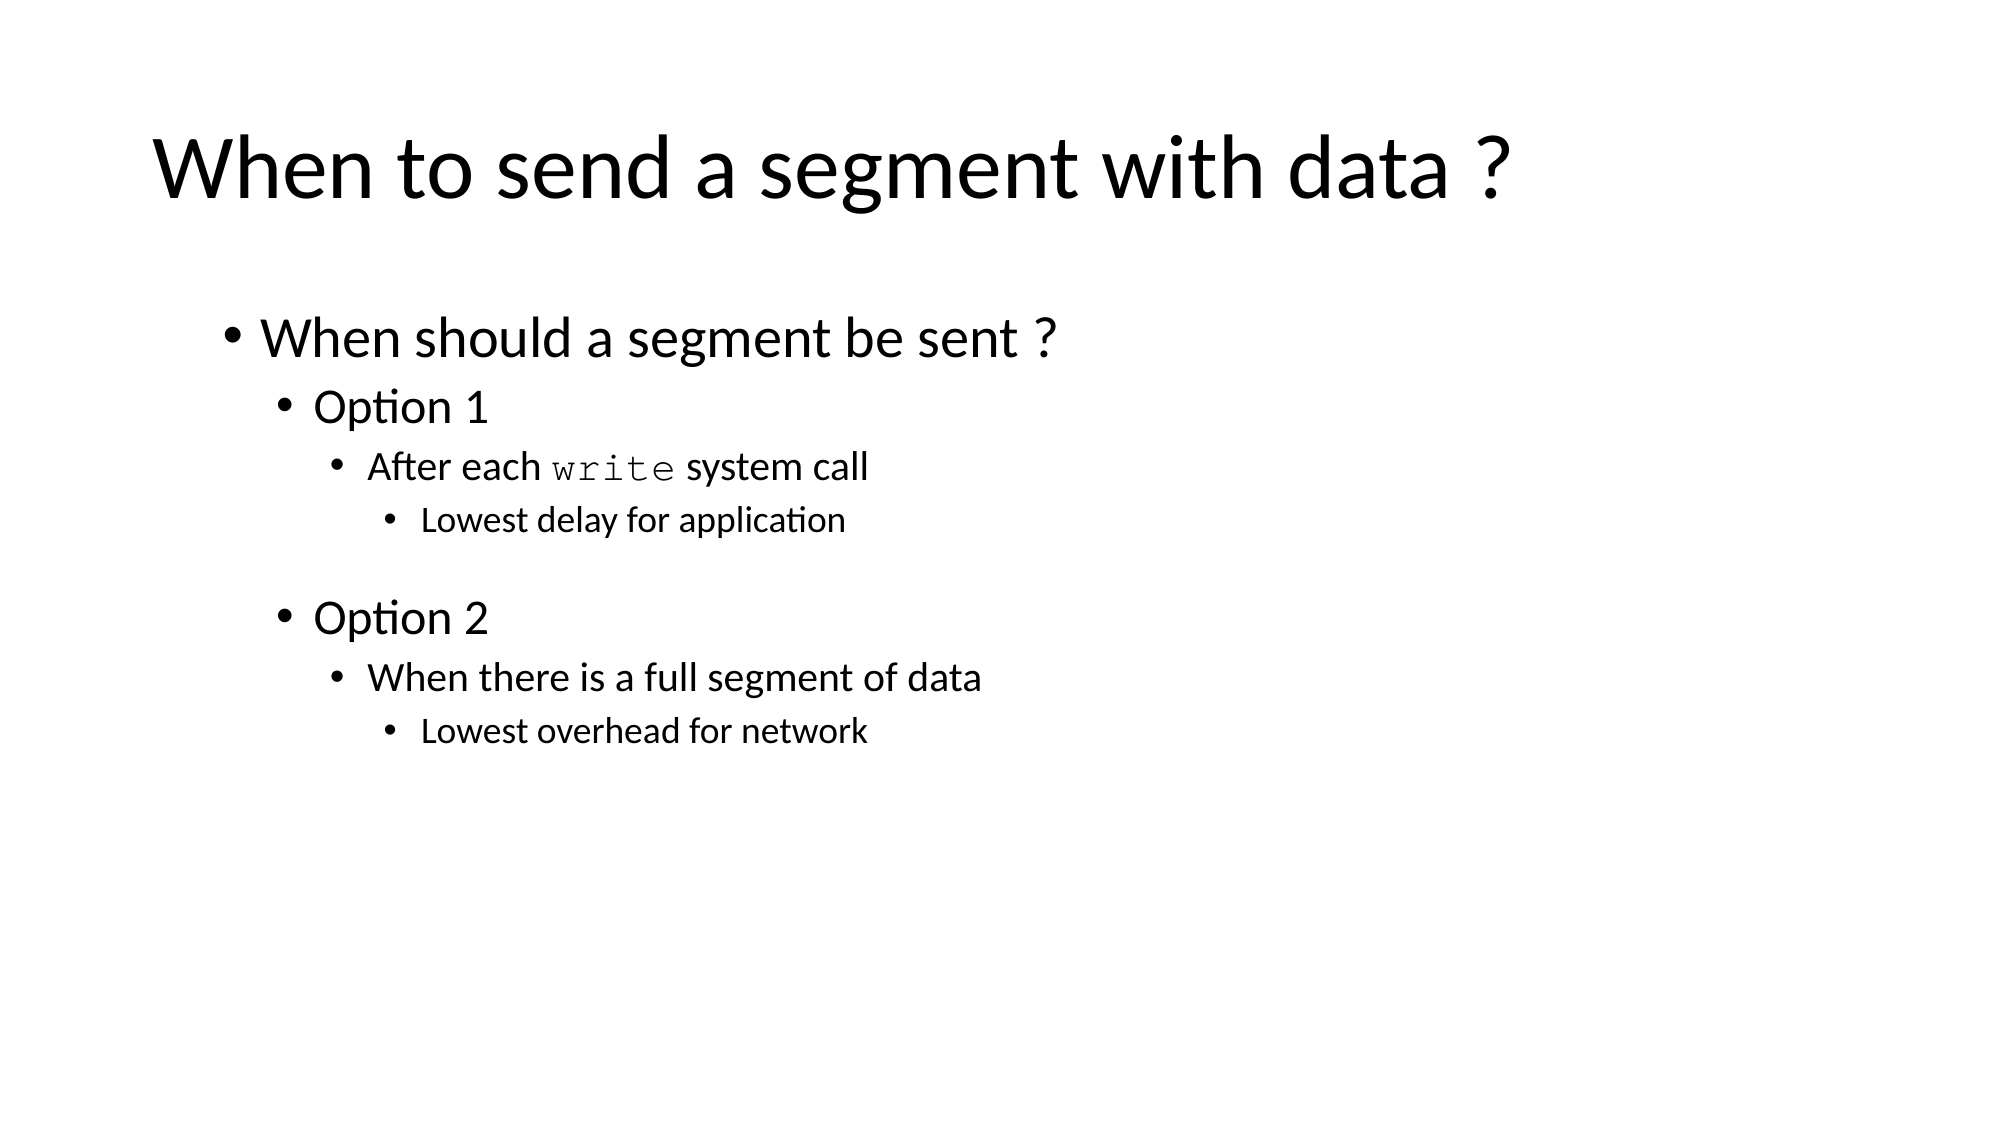

# When to send a segment with data ?
When should a segment be sent ?
Option 1
After each write system call
Lowest delay for application
Option 2
When there is a full segment of data
Lowest overhead for network